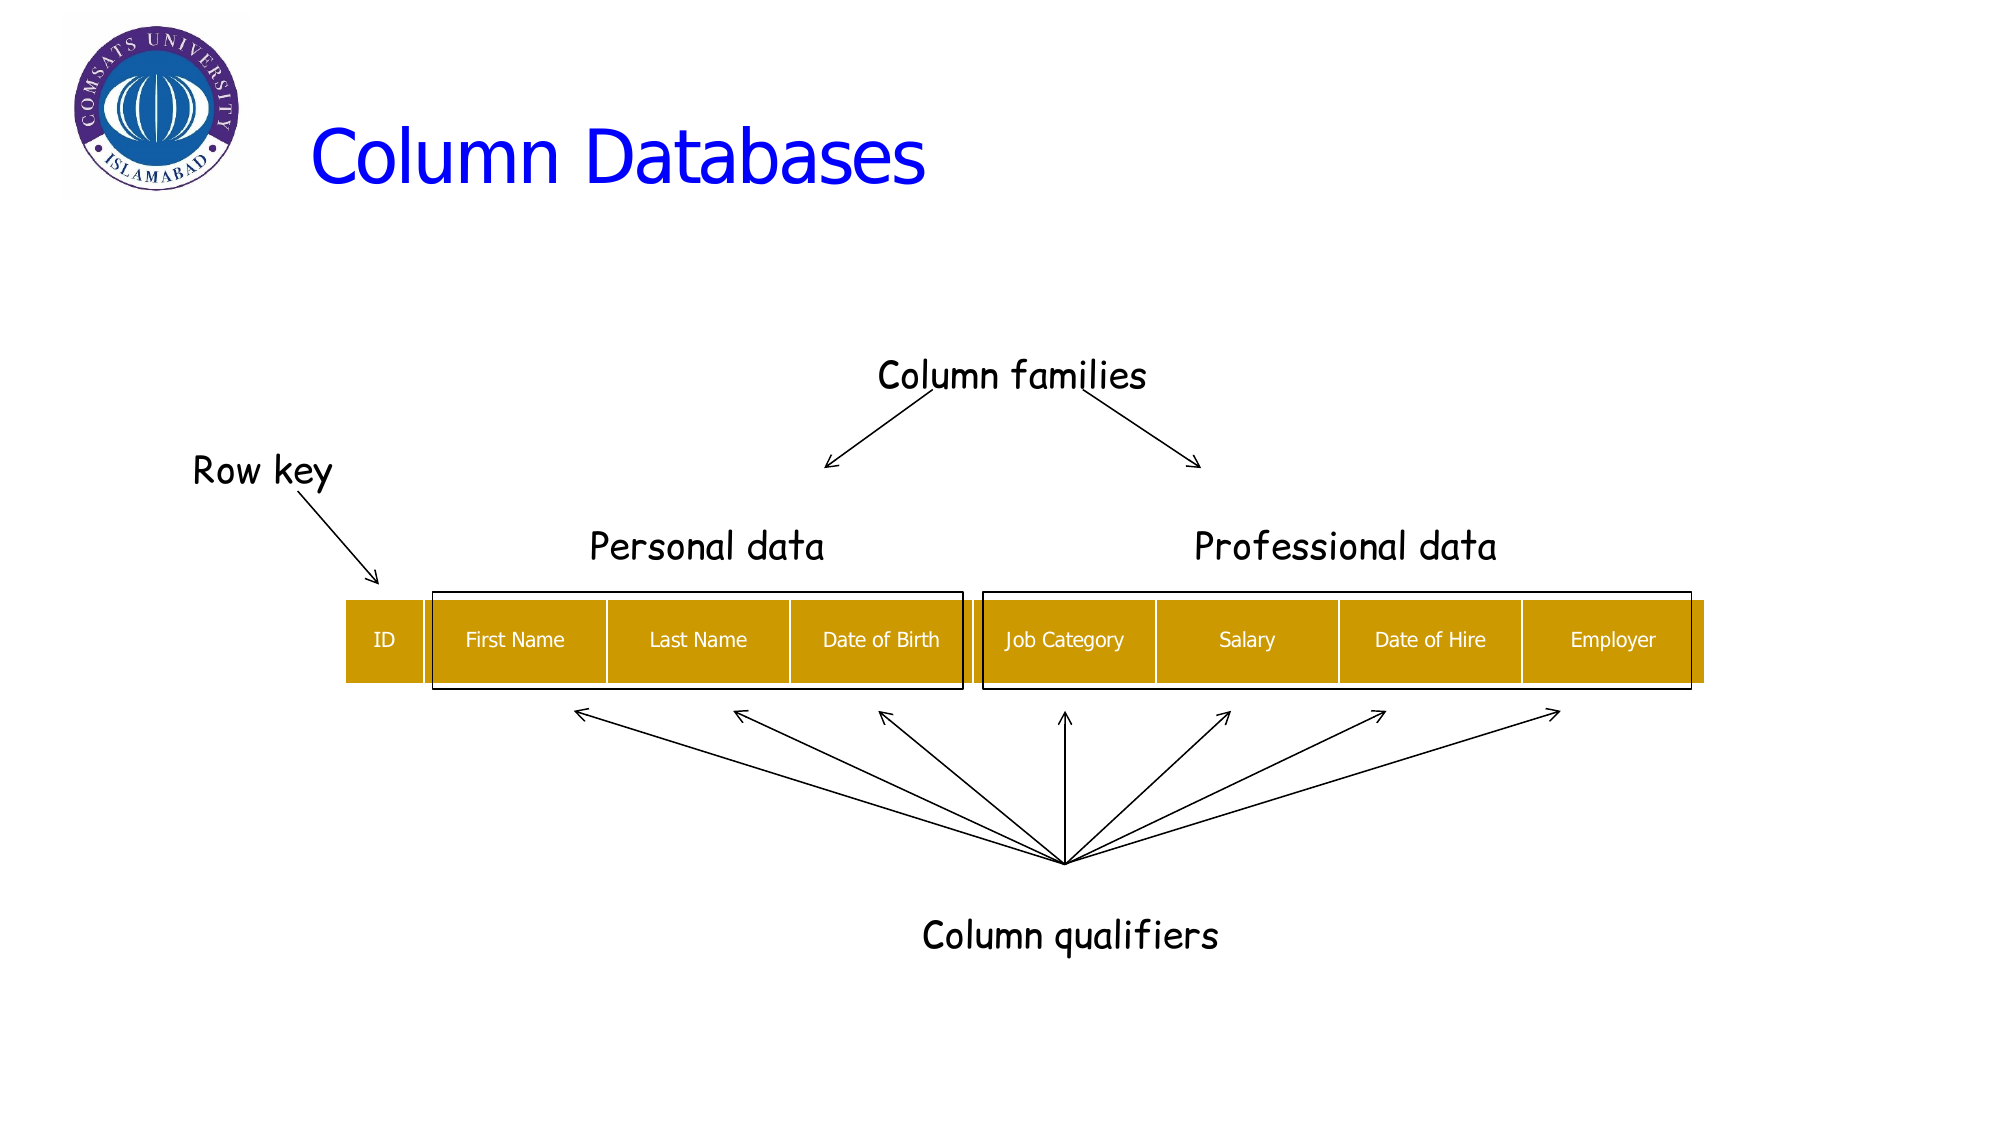

# Column Databases
Column families
Row key
Personal data
Professional data

| ID | First Name | Last Name | Date of Birth | Job Category | Salary | Date of Hire | Employer |
| --- | --- | --- | --- | --- | --- | --- | --- |
Column qualifiers